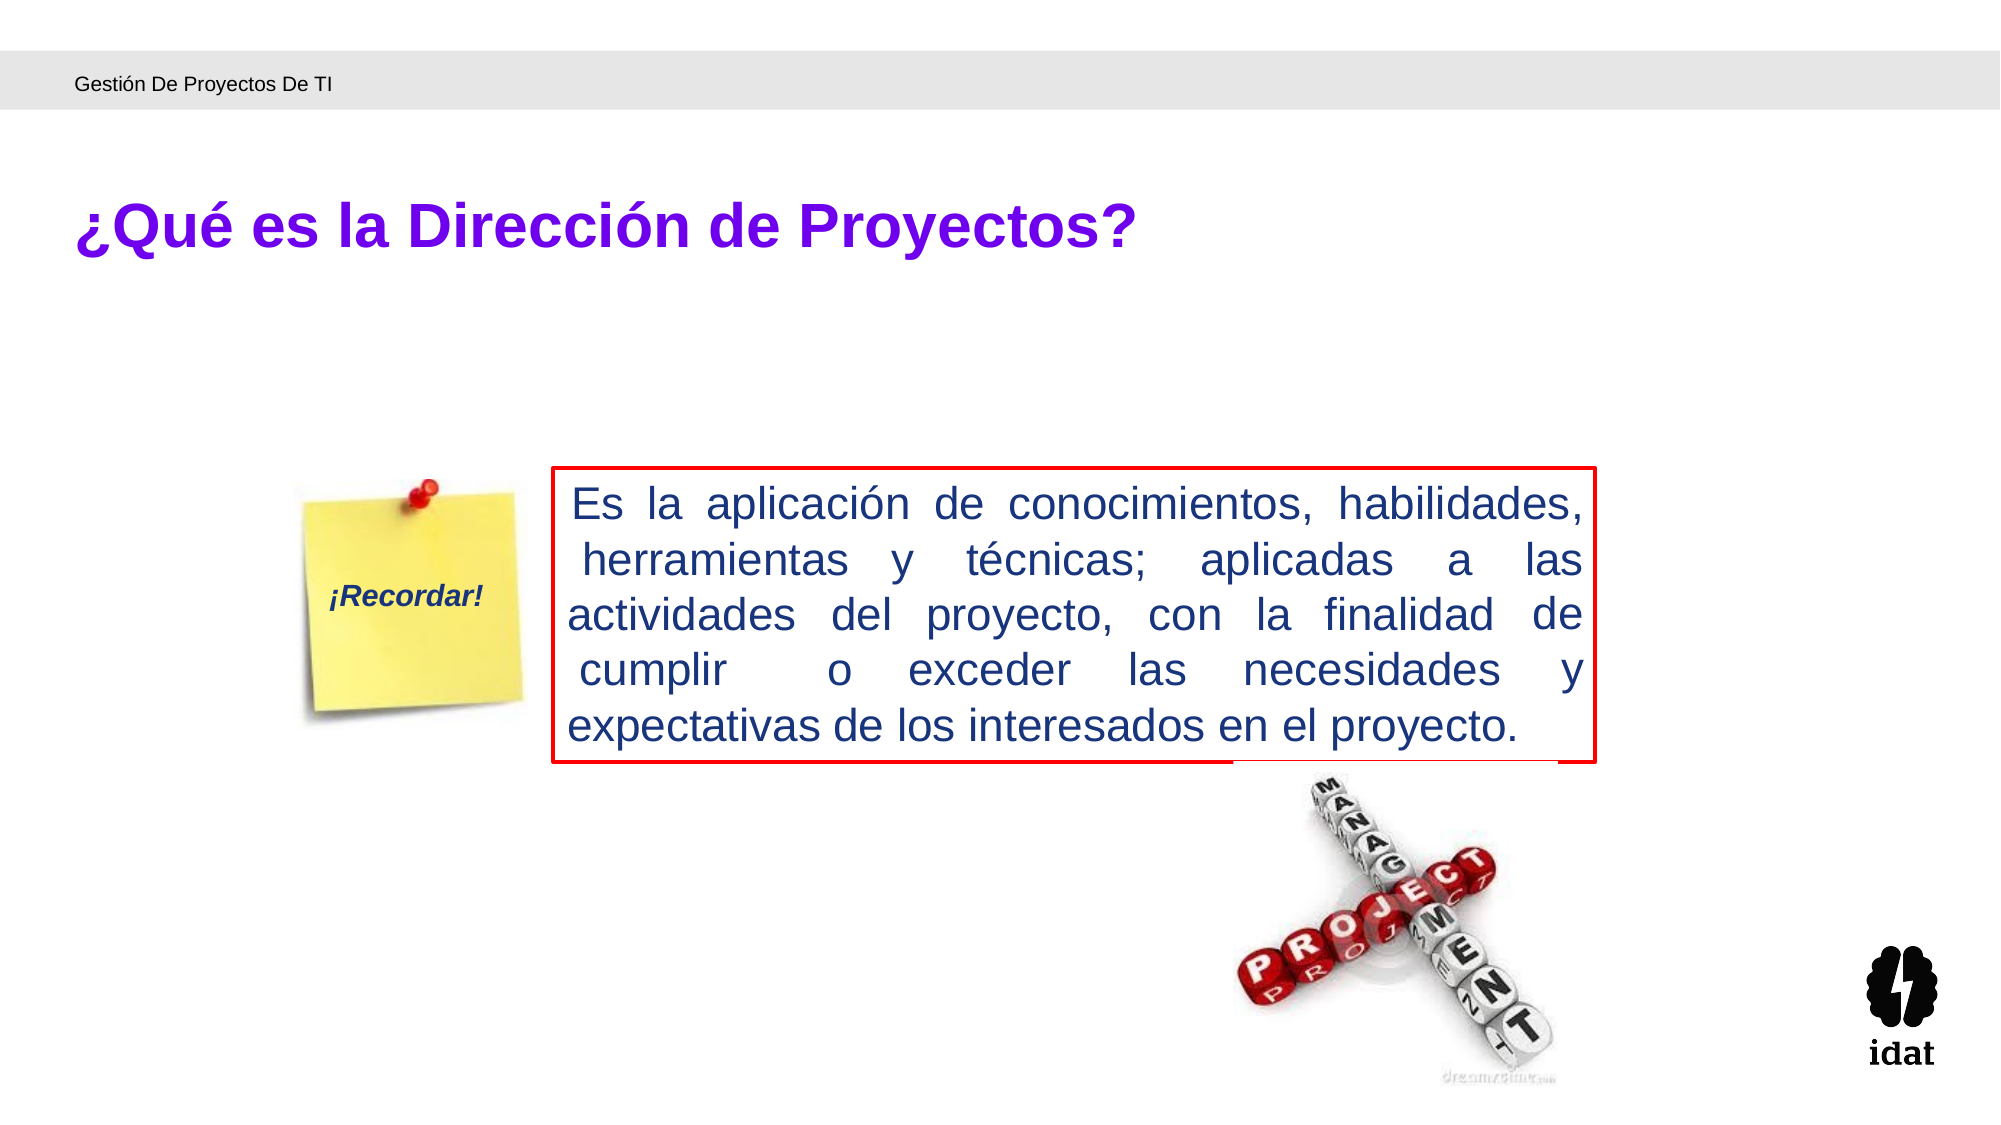

Gestión De Proyectos De TI

¿Qué es la Dirección de Proyectos?

Es	la	aplicación	de	conocimientos,	habilidades,  herramientas	y		técnicas;	aplicadas	a	las
de
y

¡Recordar!
actividades		del		proyecto,		con		la	finalidad  cumplir	o	exceder	las	necesidades
expectativas de los interesados en el proyecto.